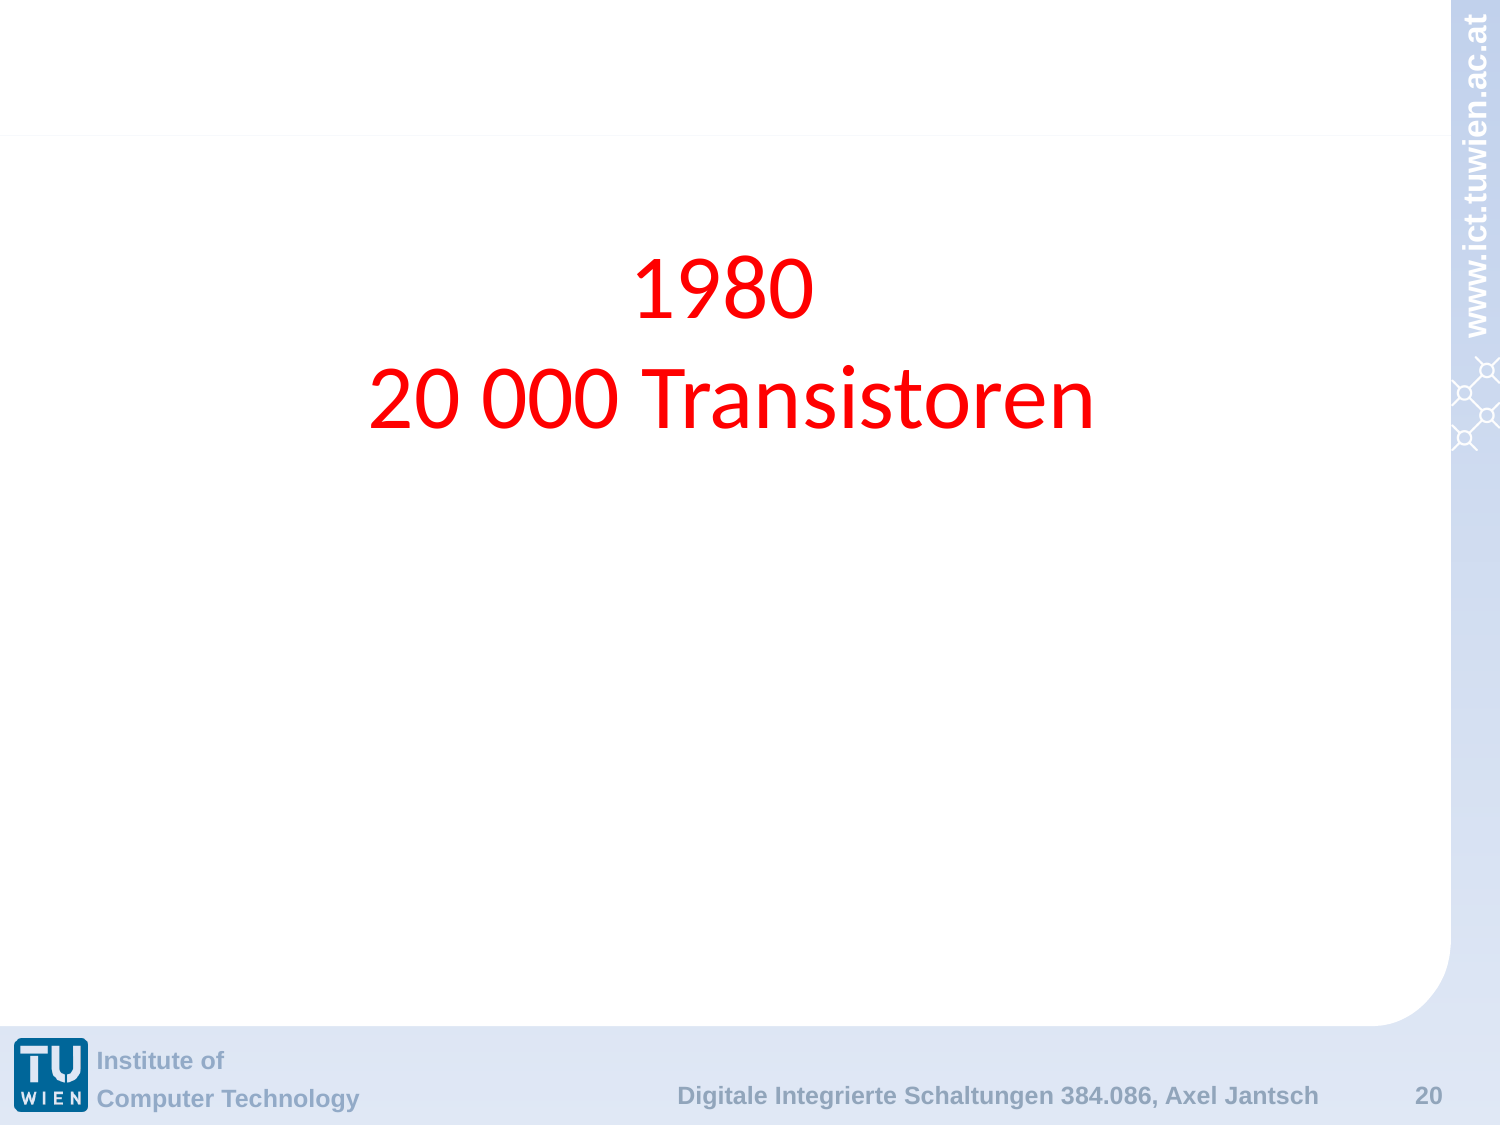

# 1980 20 000 Transistoren
Digitale Integrierte Schaltungen 384.086, Axel Jantsch
20